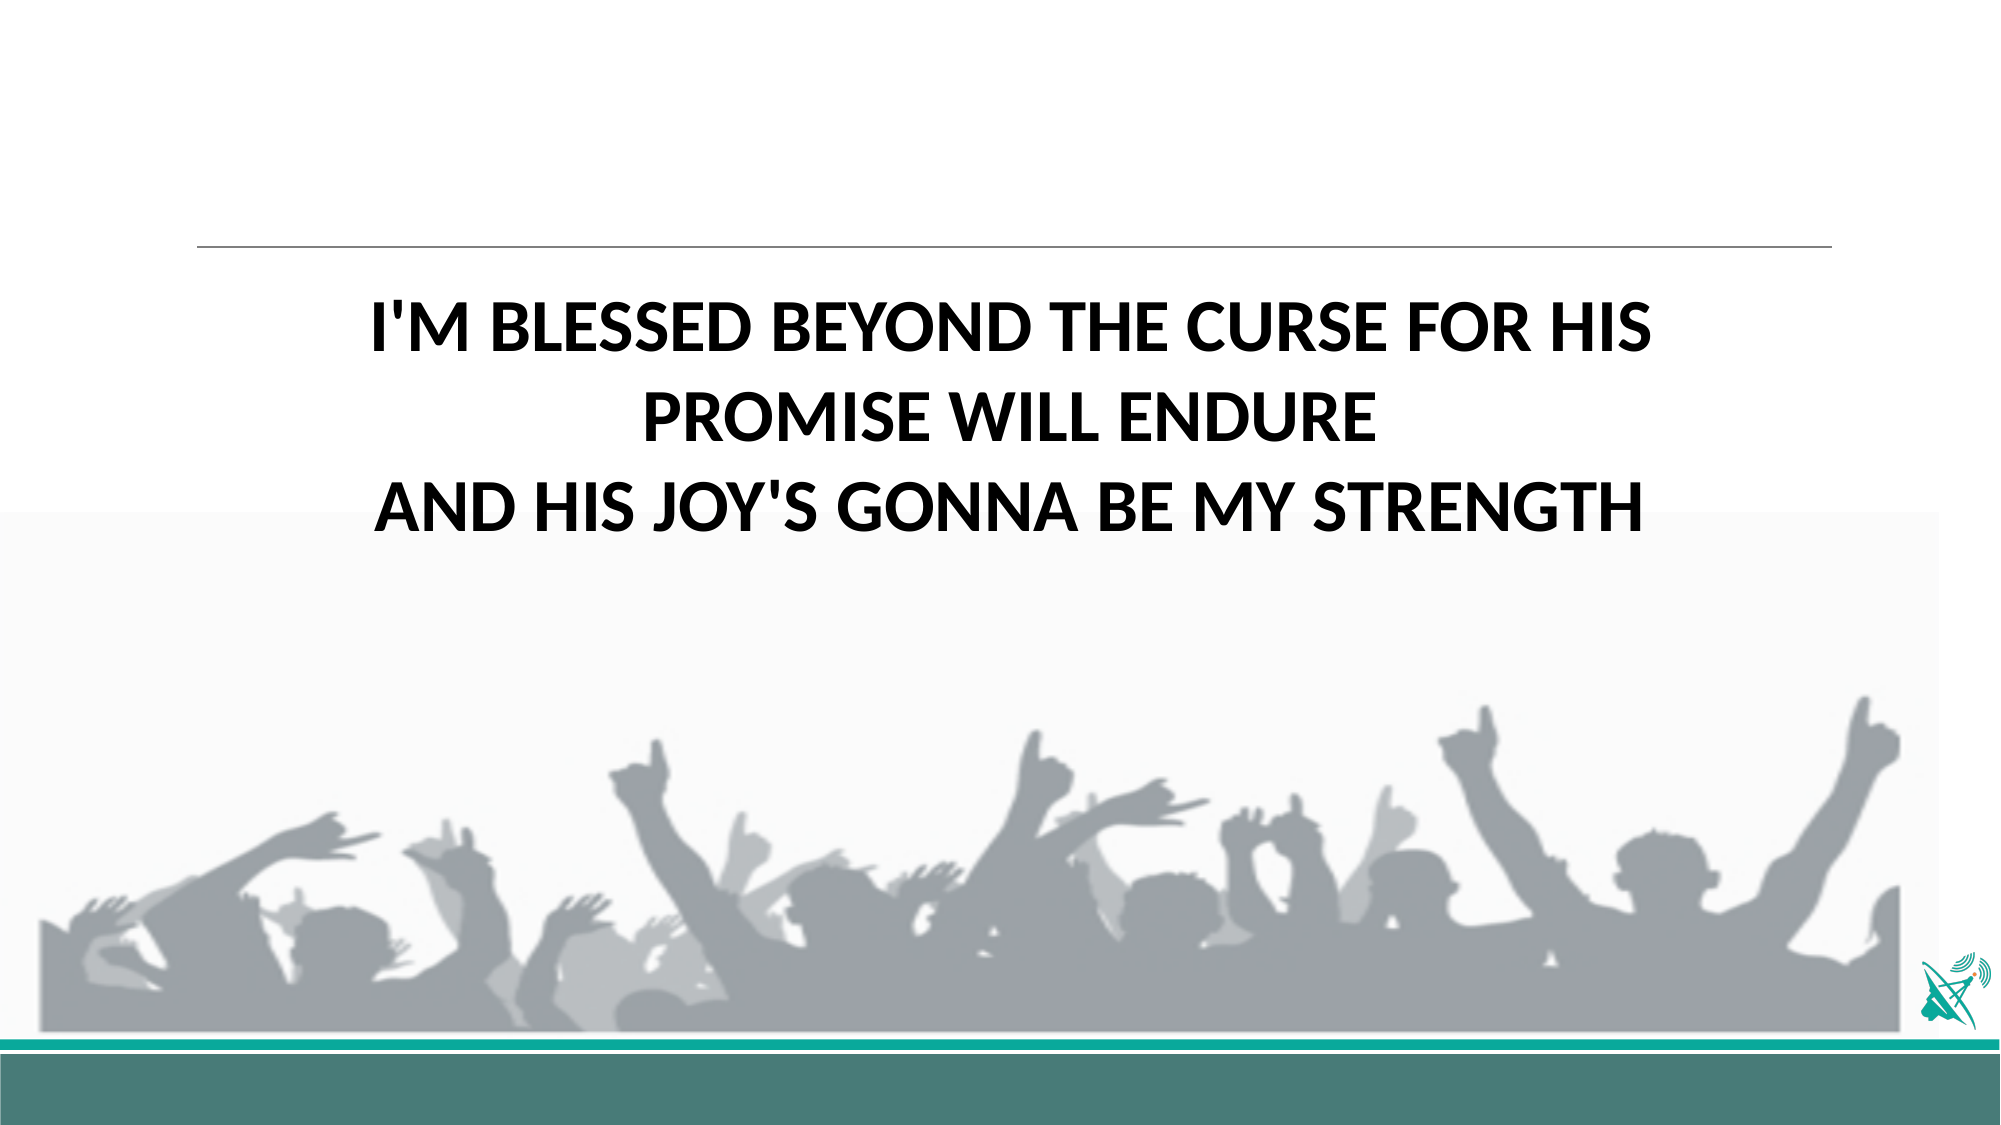

I'M BLESSED BEYOND THE CURSE FOR HIS PROMISE WILL ENDURE
AND HIS JOY'S GONNA BE MY STRENGTH